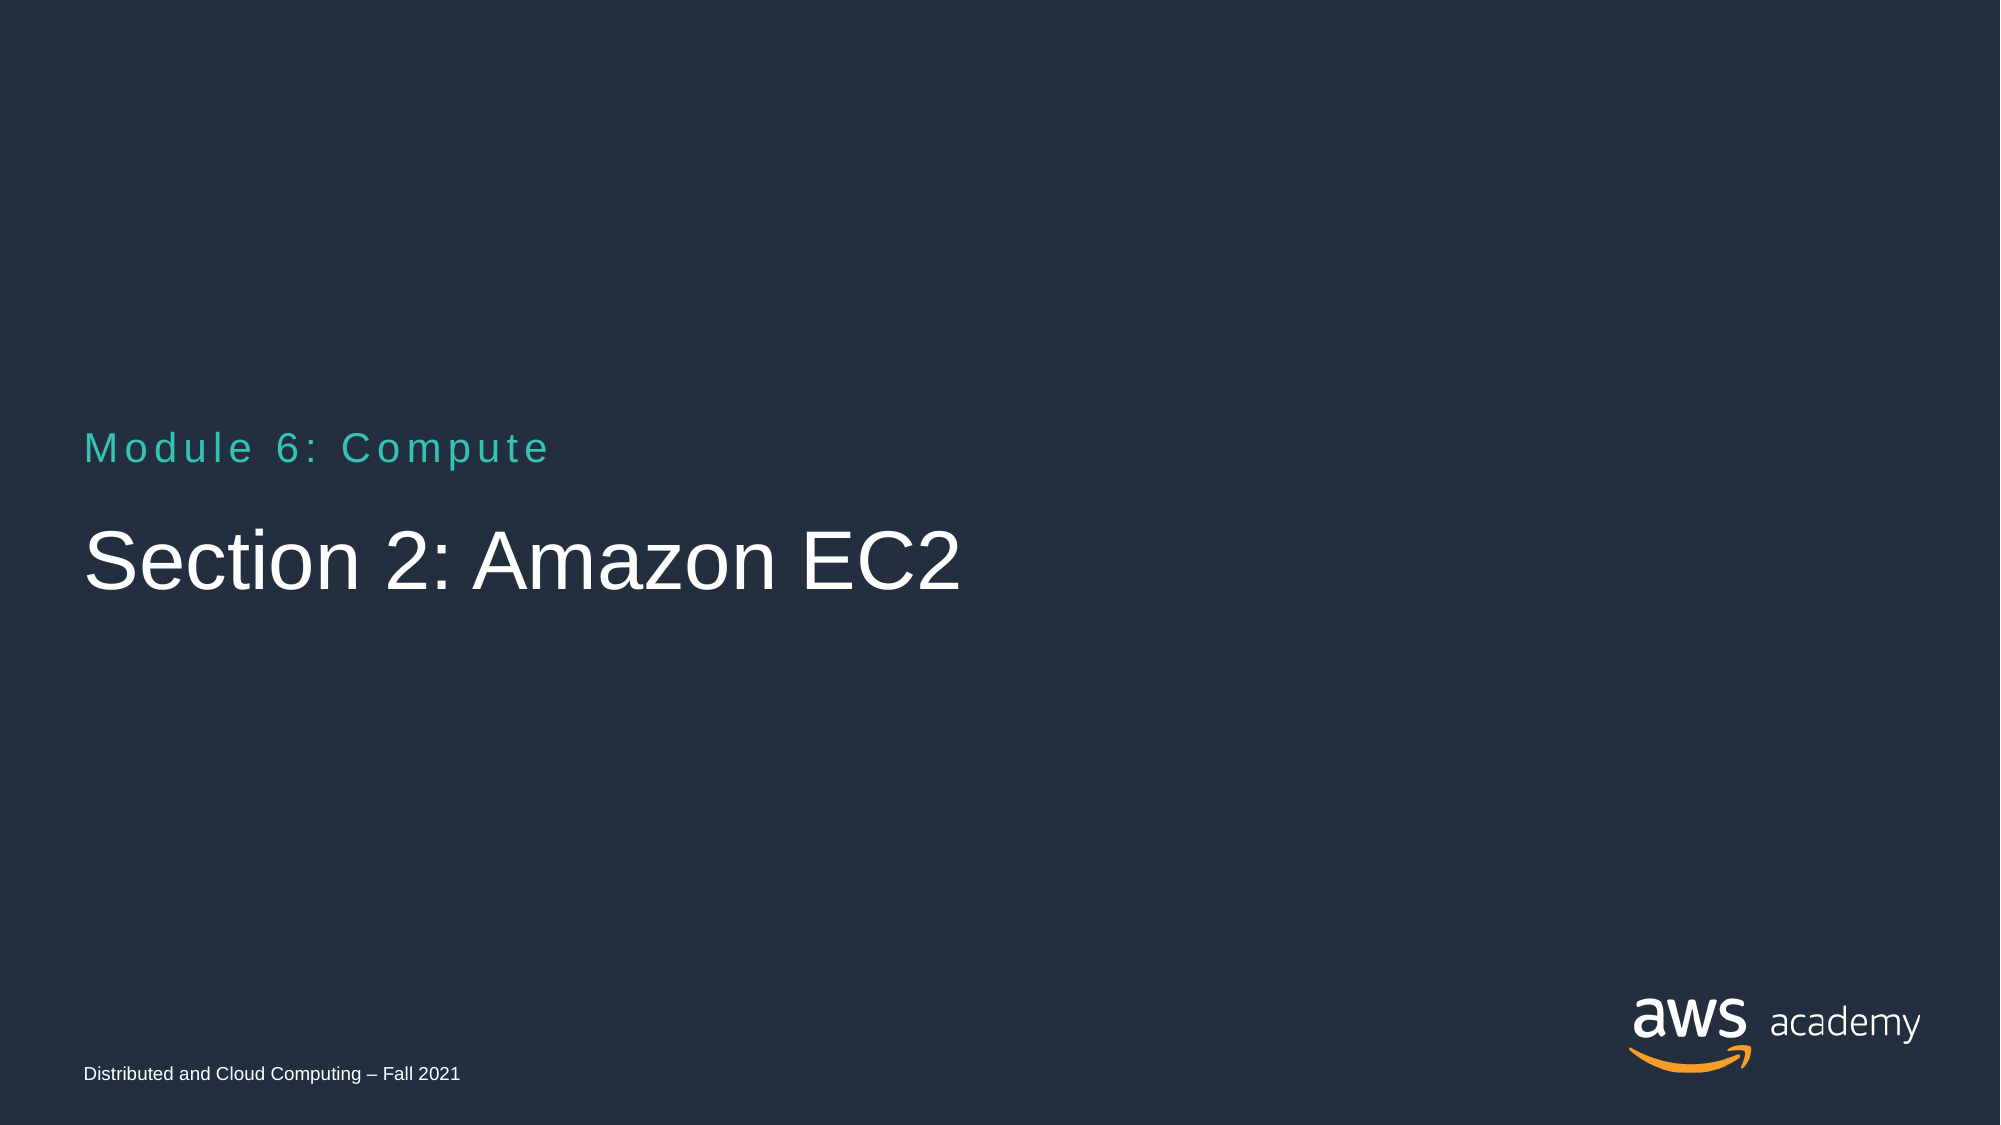

Module 6: Compute
# Section 2: Amazon EC2
Distributed and Cloud Computing – Fall 2021